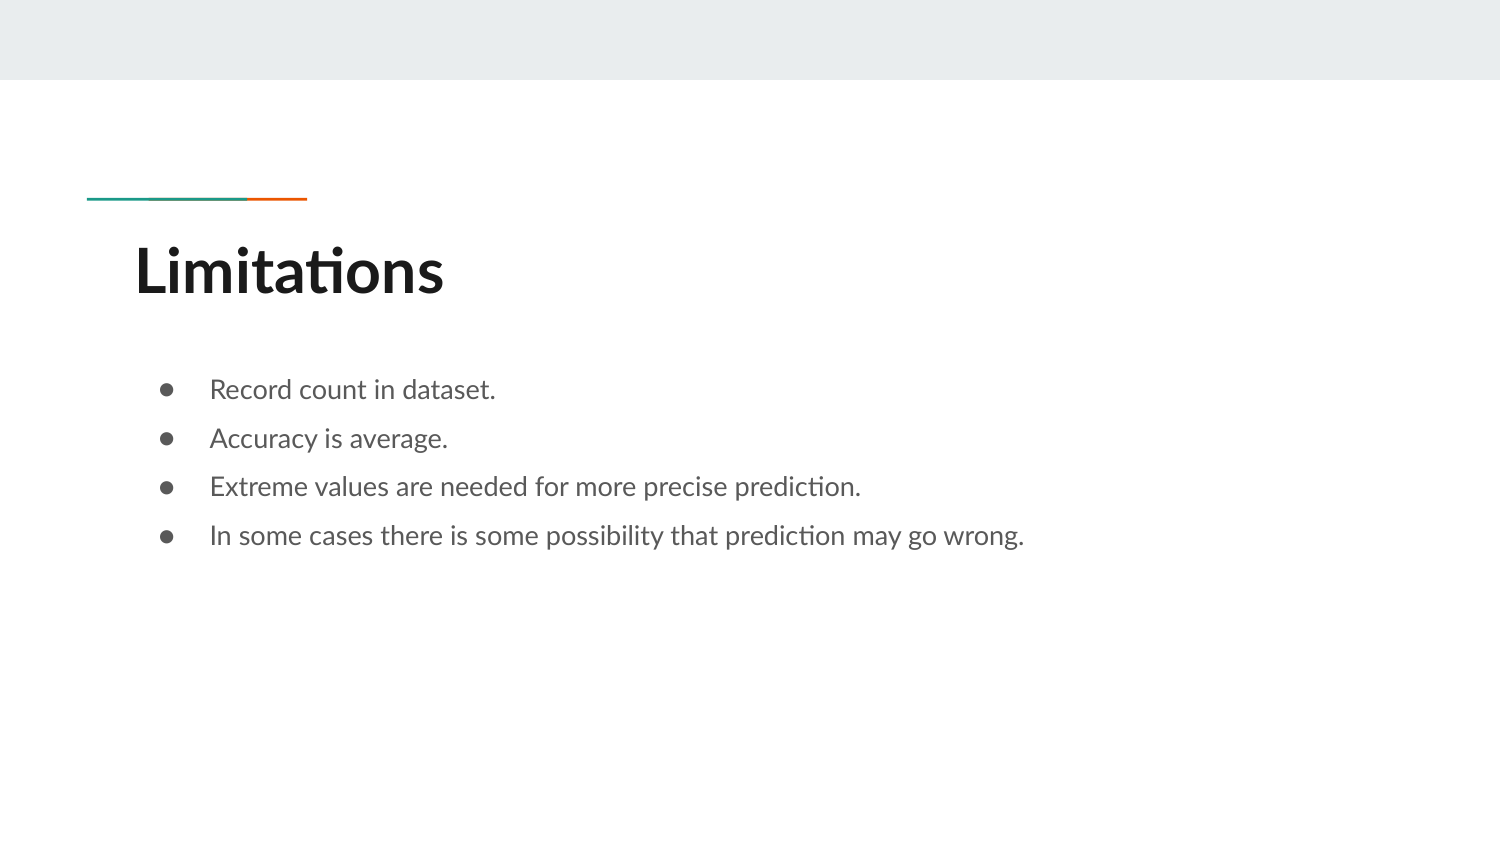

# Limitations
Record count in dataset.
Accuracy is average.
Extreme values are needed for more precise prediction.
In some cases there is some possibility that prediction may go wrong.